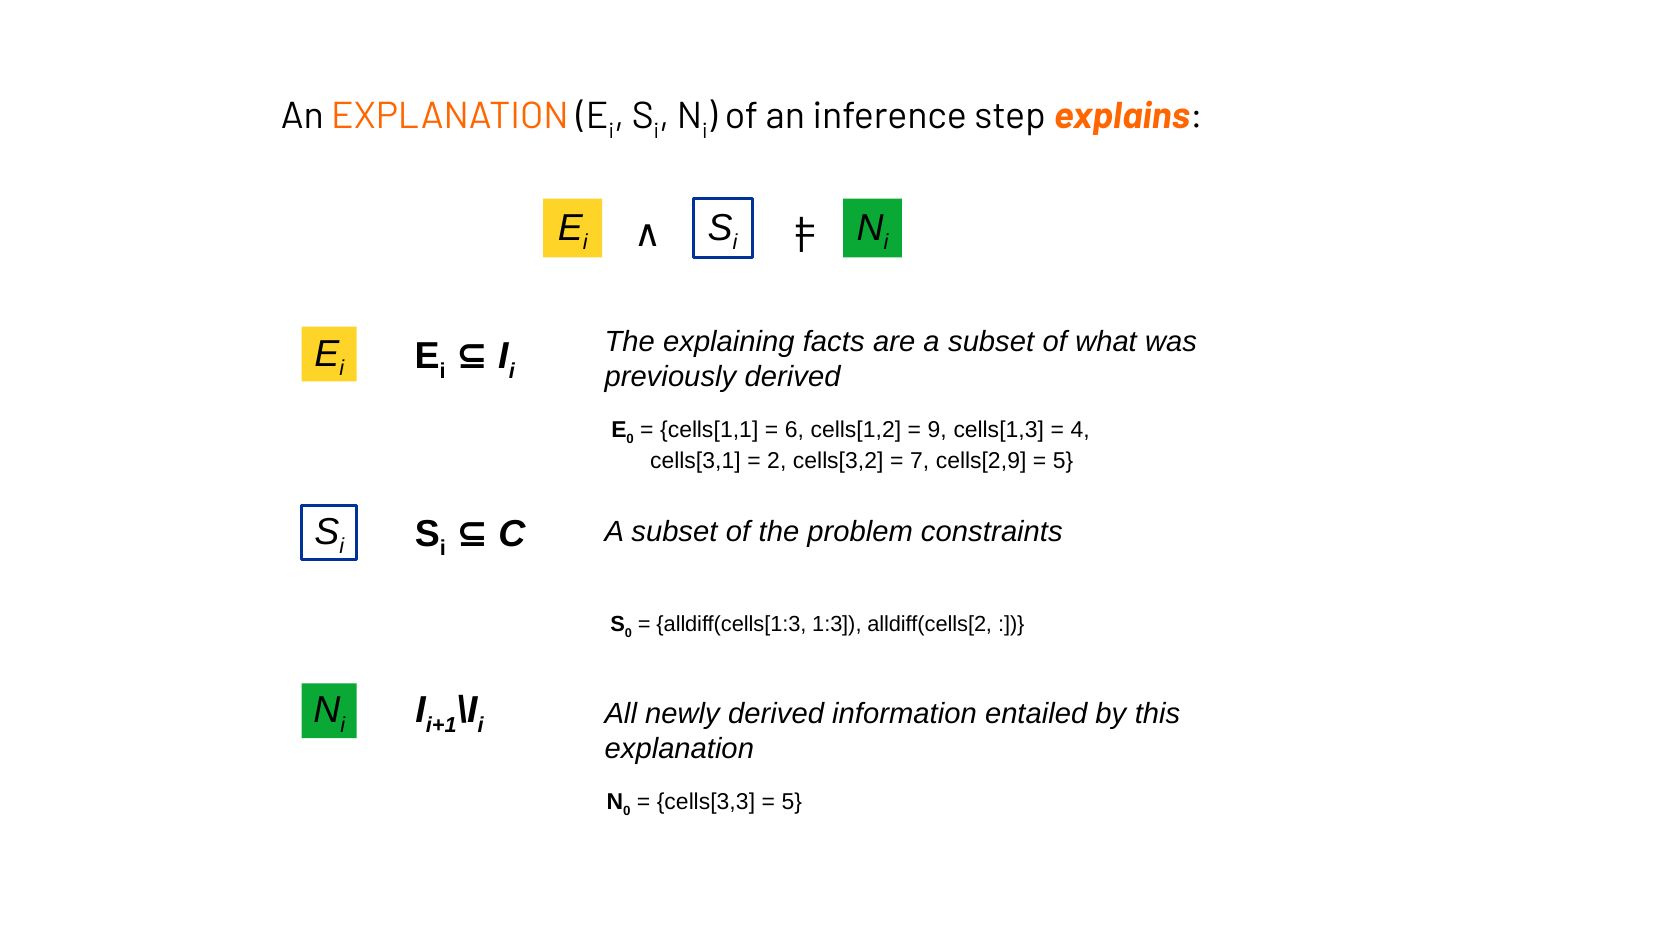

An EXPLANATION (Ei, Si, Ni) of an inference step explains:
=
Ei
Si
Ni
|
∧
The explaining facts are a subset of what was previously derived
Ei ⊆ Ii
Ei
E0 = {cells[1,1] = 6, cells[1,2] = 9, cells[1,3] = 4,
      cells[3,1] = 2, cells[3,2] = 7, cells[2,9] = 5}
Si ⊆ C
A subset of the problem constraints
Si
S0 = {alldiff(cells[1:3, 1:3]), alldiff(cells[2, :])}
Ii+1\Ii
Ni
All newly derived information entailed by this explanation
N0 = {cells[3,3] = 5}